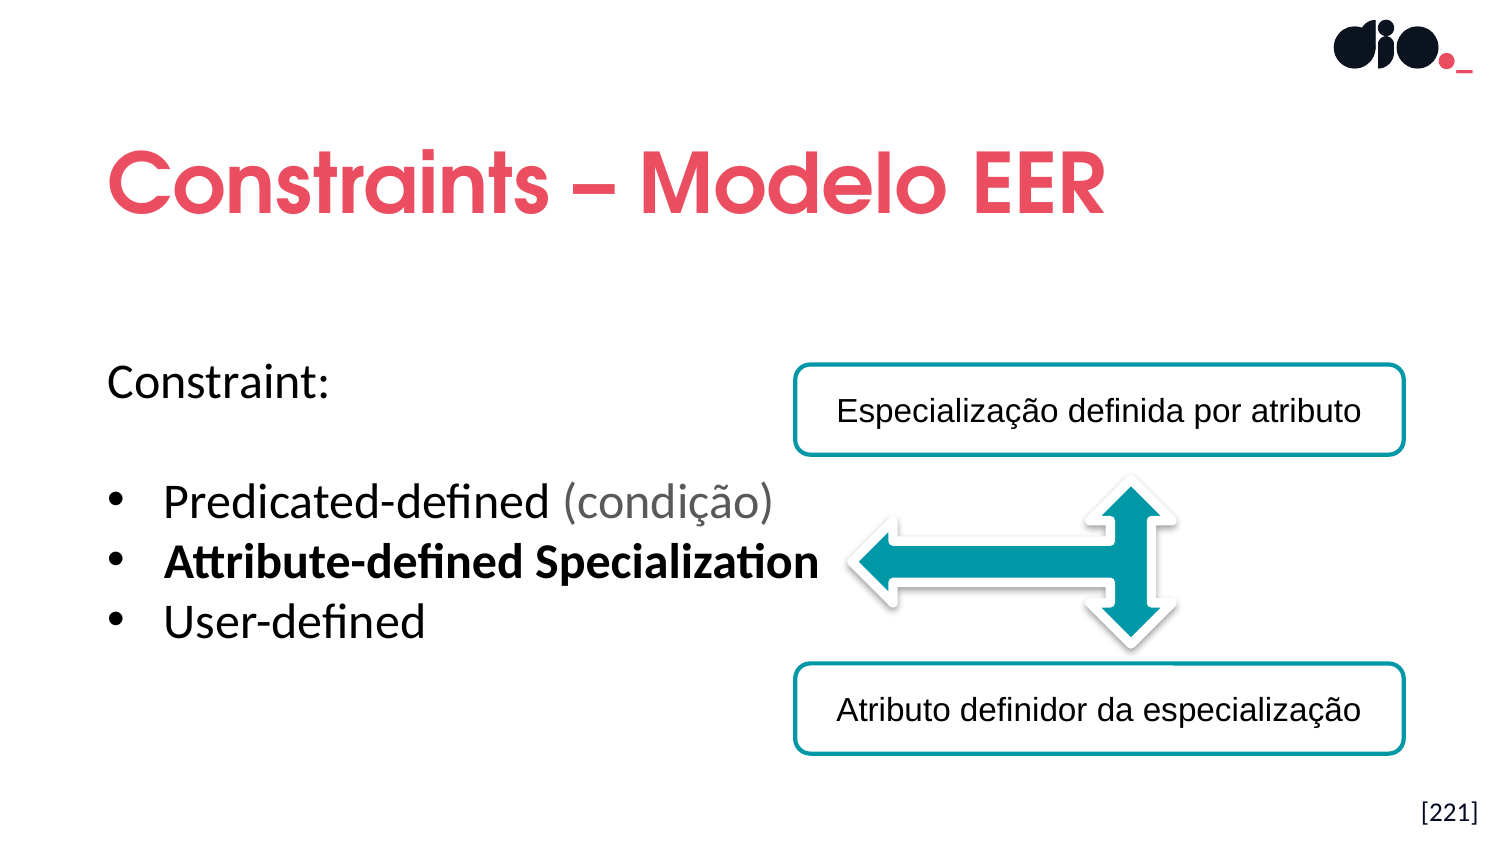

Constraints – Modelo EER
Constraint:

Predicated-defined (condição)
Attribute-defined Specialization
User-defined
Especialização definida por atributo

Atributo definidor da especialização
[221]